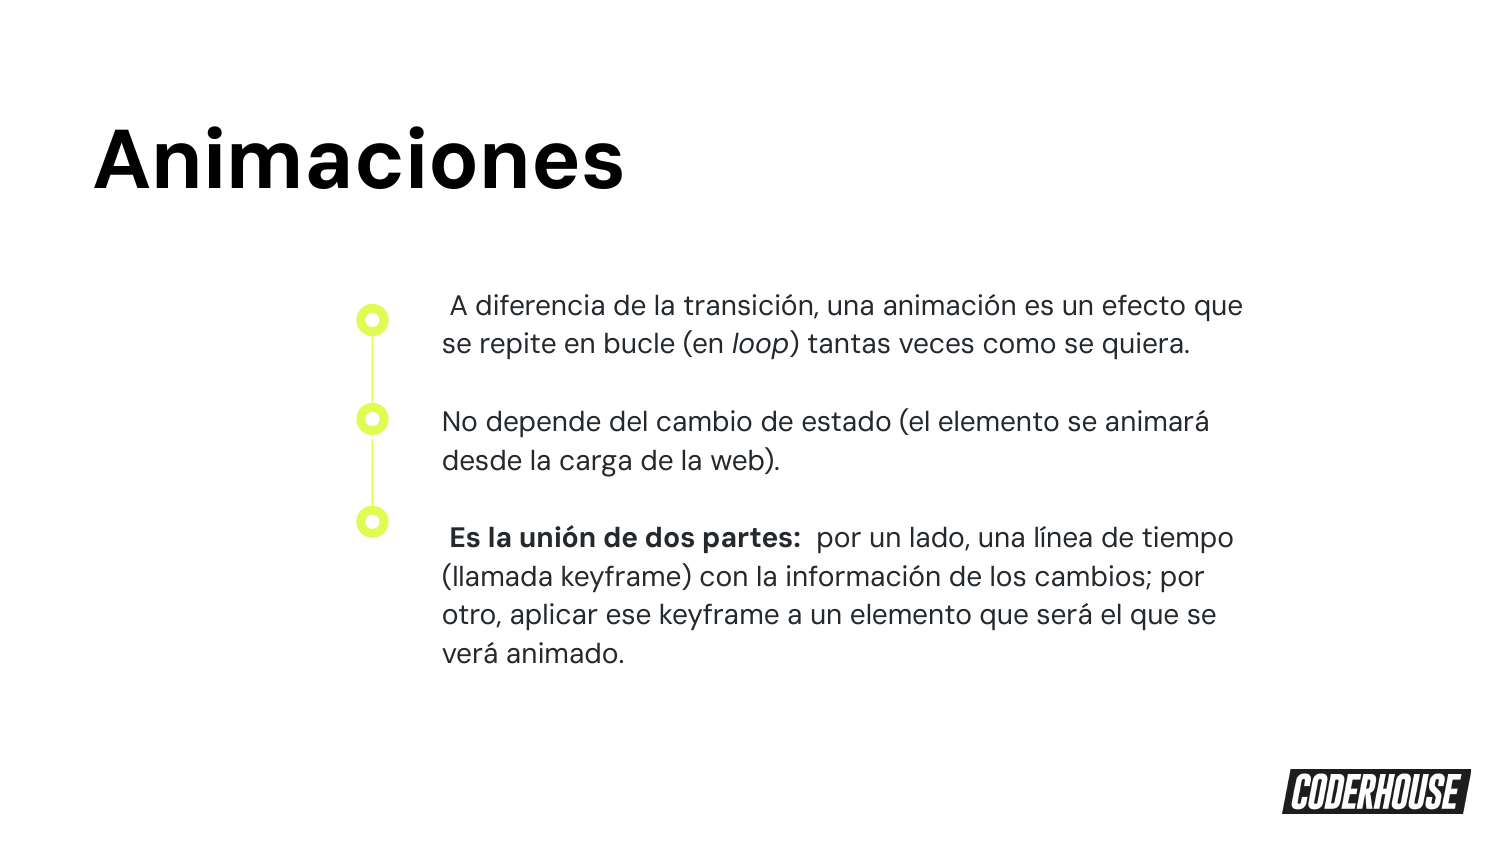

Animaciones

 A diferencia de la transición, una animación es un efecto que se repite en bucle (en loop) tantas veces como se quiera.

No depende del cambio de estado (el elemento se animará desde la carga de la web).

 Es la unión de dos partes:  por un lado, una línea de tiempo (llamada keyframe) con la información de los cambios; por otro, aplicar ese keyframe a un elemento que será el que se verá animado.